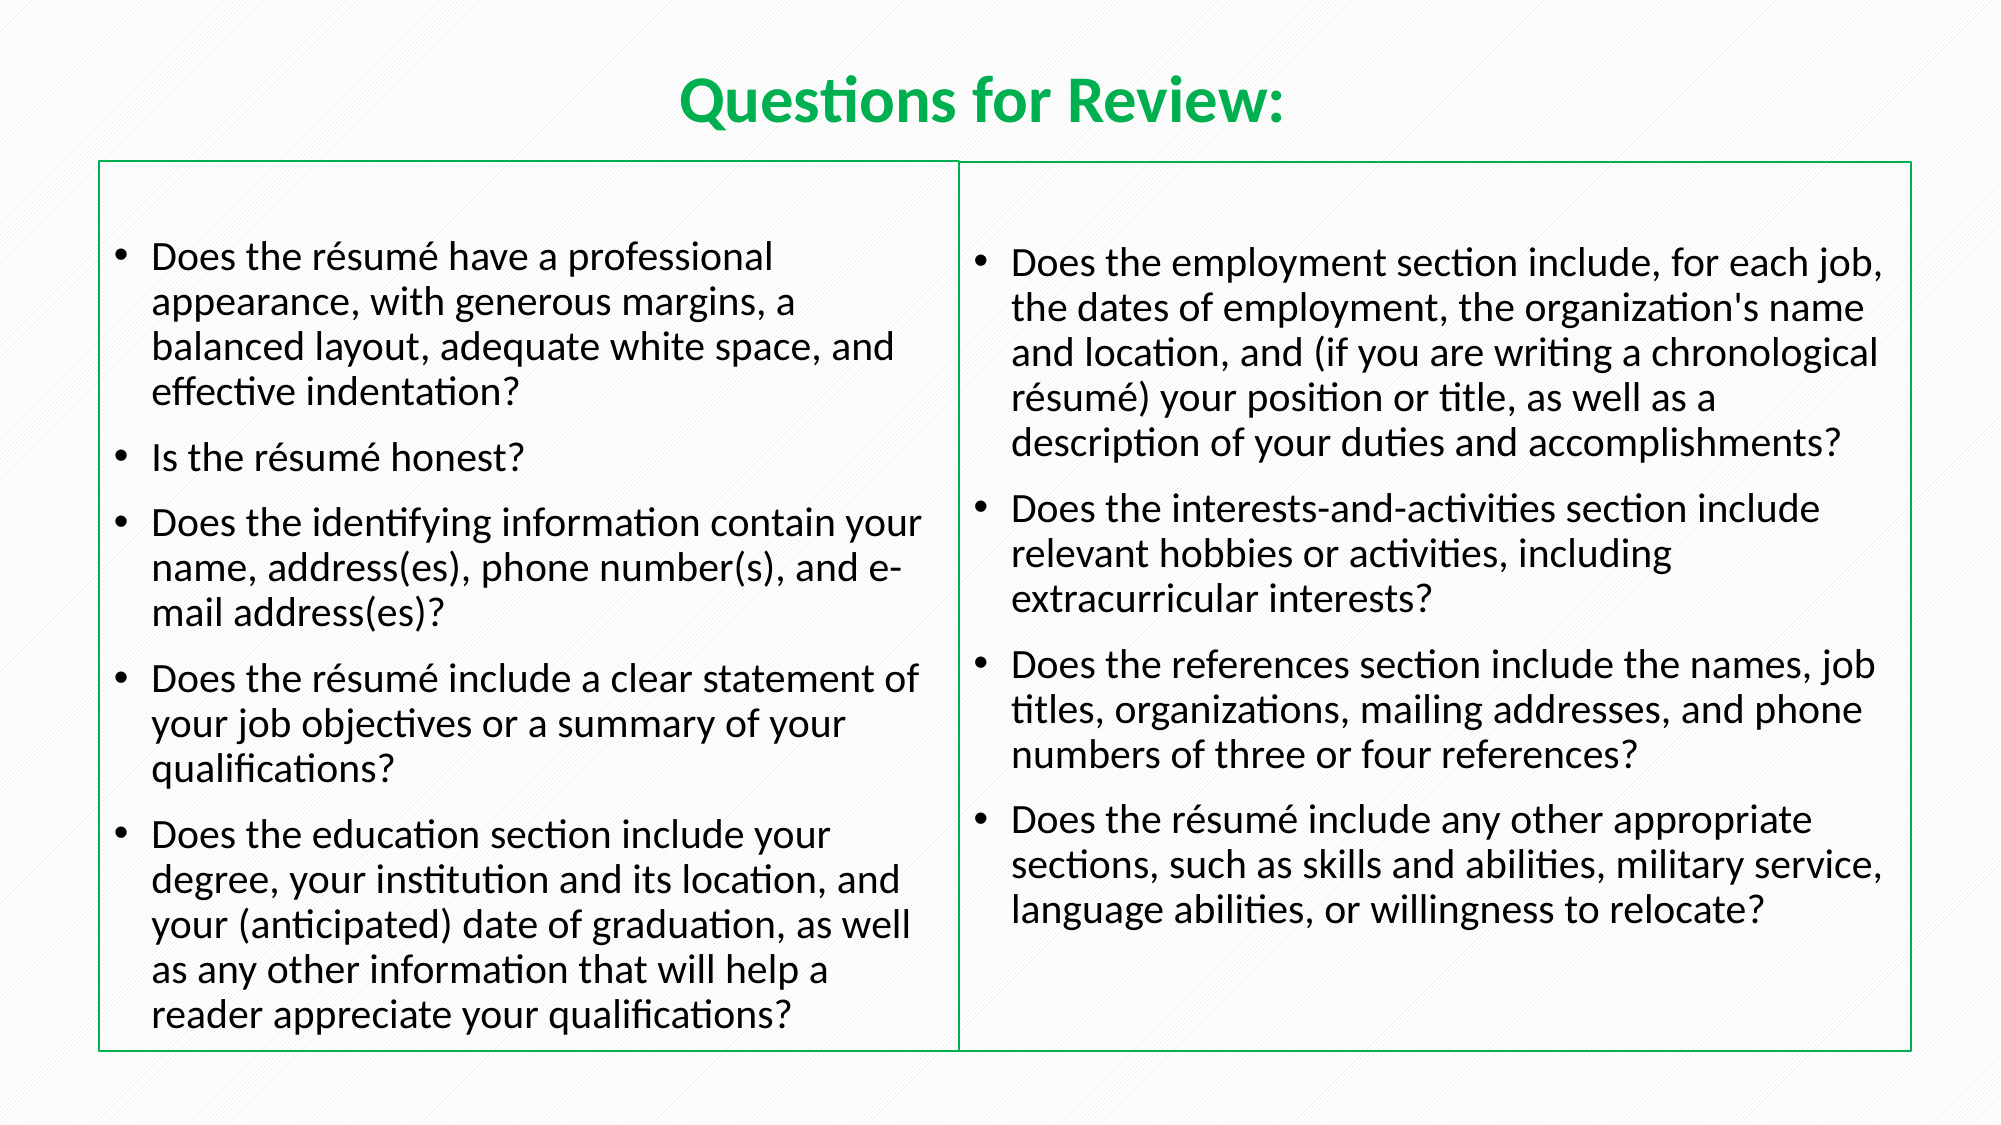

Questions for Review:

Does the résumé have a professional appearance, with generous margins, a balanced layout, adequate white space, and effective indentation?
Is the résumé honest?
Does the identifying information contain your name, address(es), phone number(s), and e-mail address(es)?
Does the résumé include a clear statement of your job objectives or a summary of your qualifications?
Does the education section include your degree, your institution and its location, and your (anticipated) date of graduation, as well as any other information that will help a reader appreciate your qualifications?

Does the employment section include, for each job, the dates of employment, the organization's name and location, and (if you are writing a chronological résumé) your position or title, as well as a description of your duties and accomplishments?
Does the interests-and-activities section include relevant hobbies or activities, including extracurricular interests?
Does the references section include the names, job titles, organizations, mailing addresses, and phone numbers of three or four references?
Does the résumé include any other appropriate sections, such as skills and abilities, military service, language abilities, or willingness to relocate?